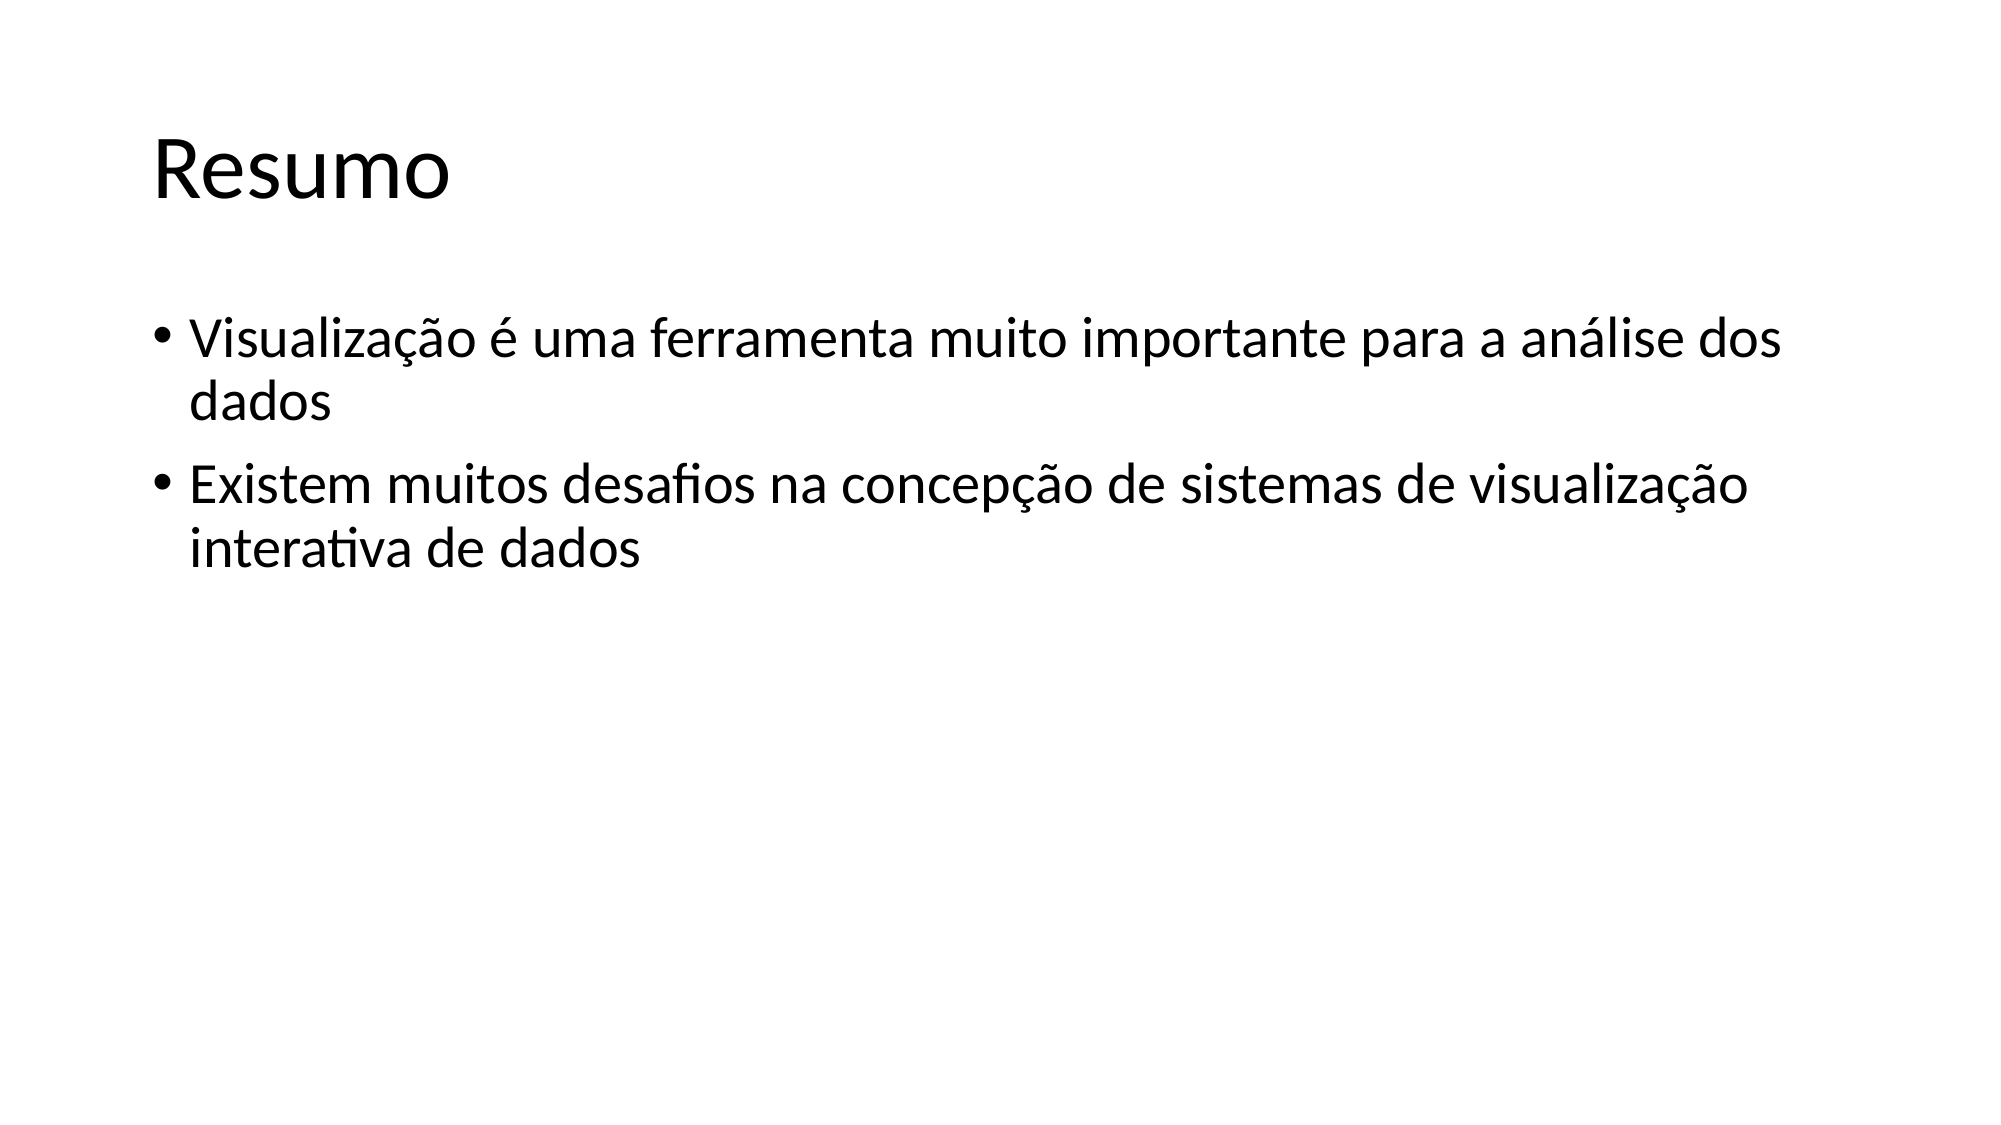

# Resumo
Visualização é uma ferramenta muito importante para a análise dos dados
Existem muitos desafios na concepção de sistemas de visualização interativa de dados